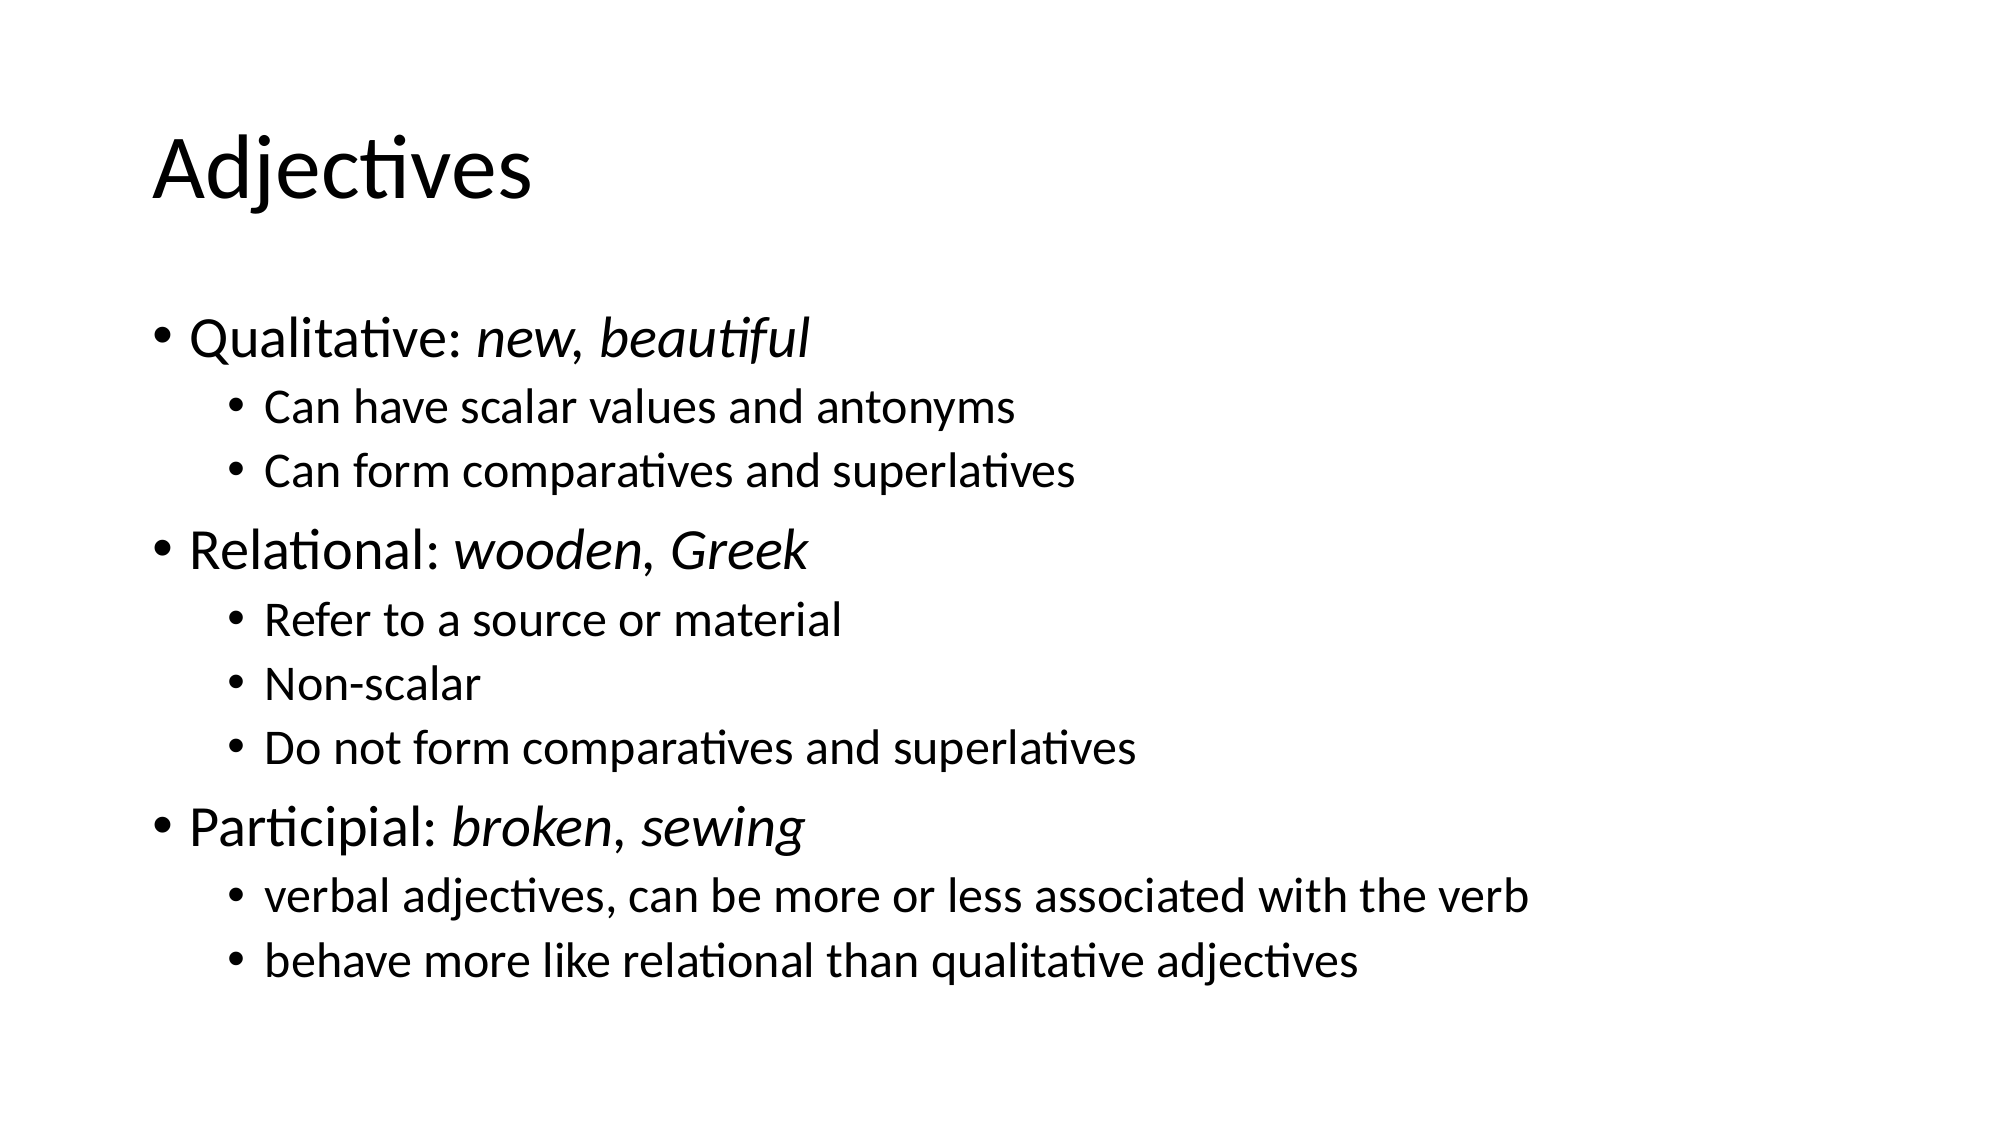

# Adjectives
Qualitative: new, beautiful
Can have scalar values and antonyms
Can form comparatives and superlatives
Relational: wooden, Greek
Refer to a source or material
Non-scalar
Do not form comparatives and superlatives
Participial: broken, sewing
verbal adjectives, can be more or less associated with the verb
behave more like relational than qualitative adjectives